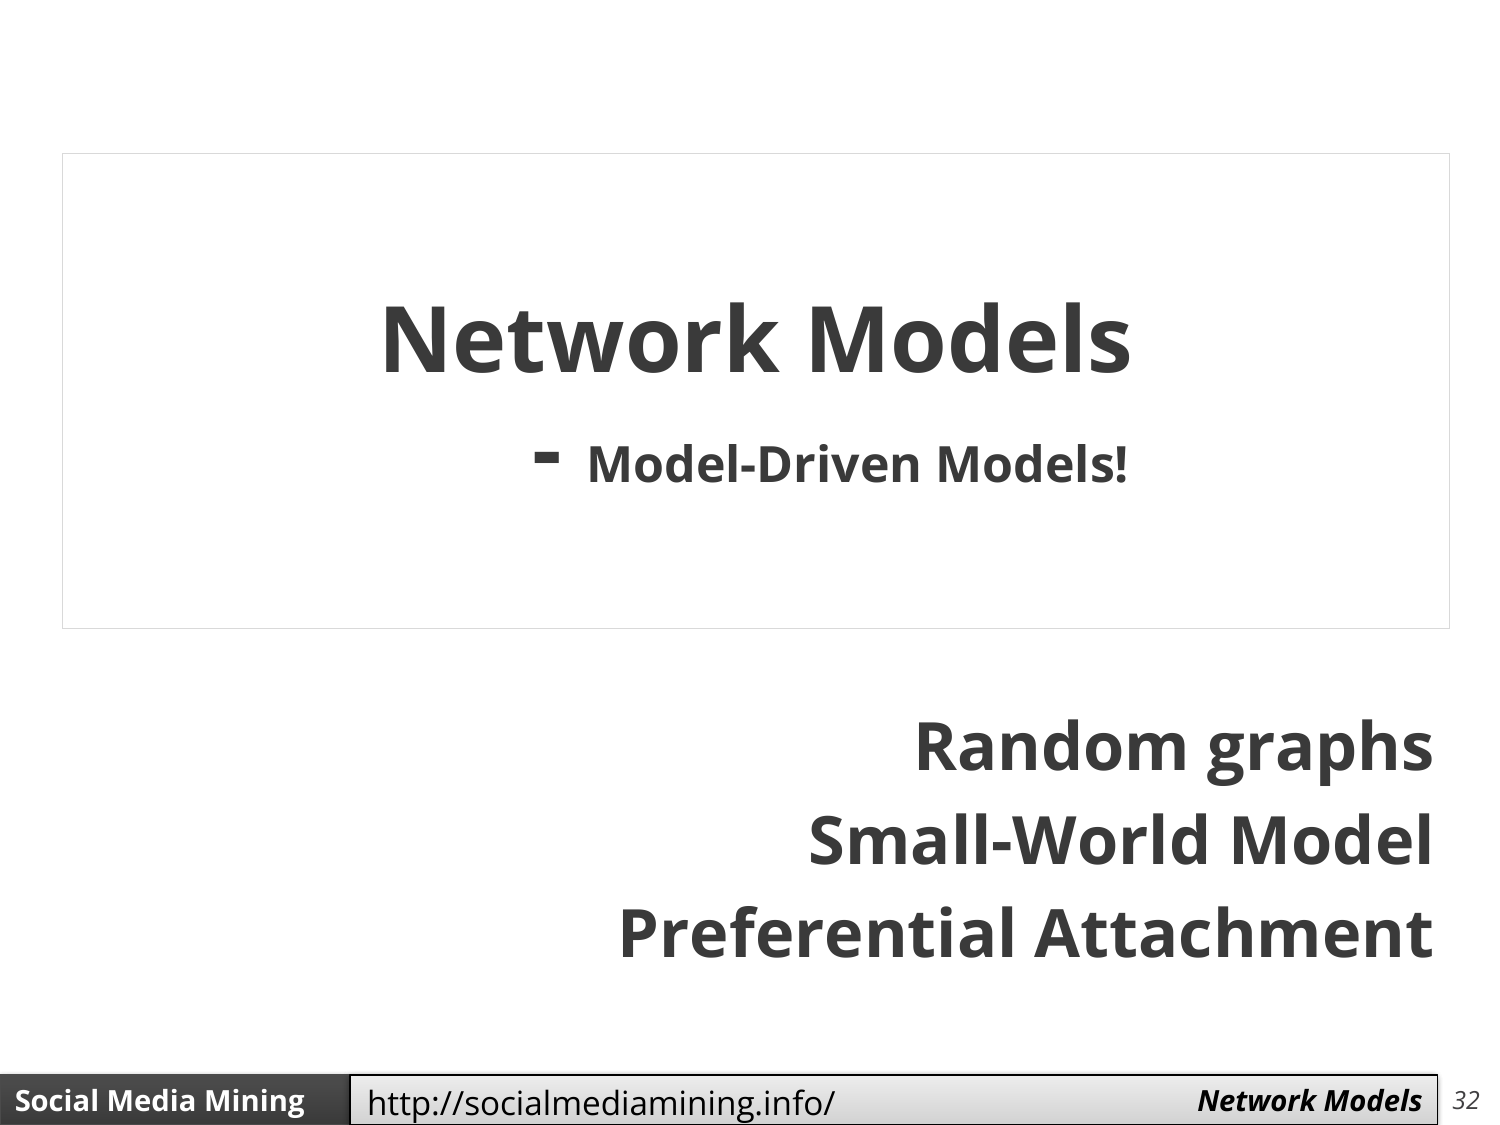

# Network Models - Model-Driven Models!
Random graphs
Small-World Model
Preferential Attachment